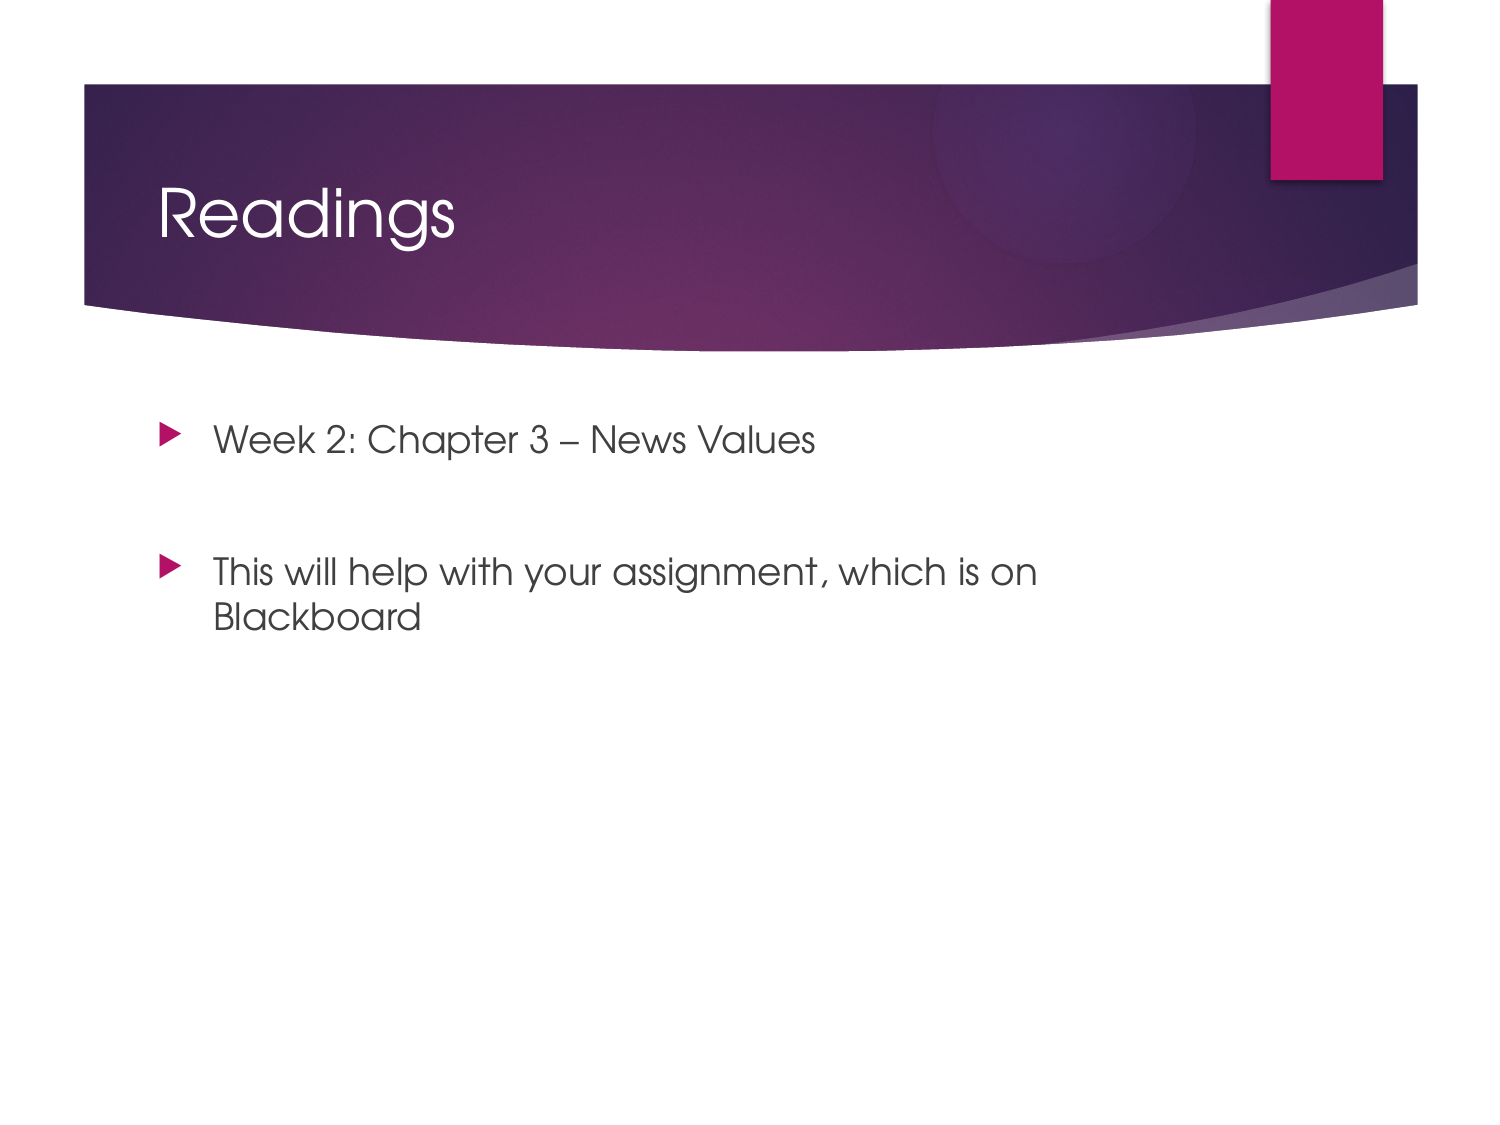

# Readings
Week 2: Chapter 3 – News Values

This will help with your assignment, which is on Blackboard